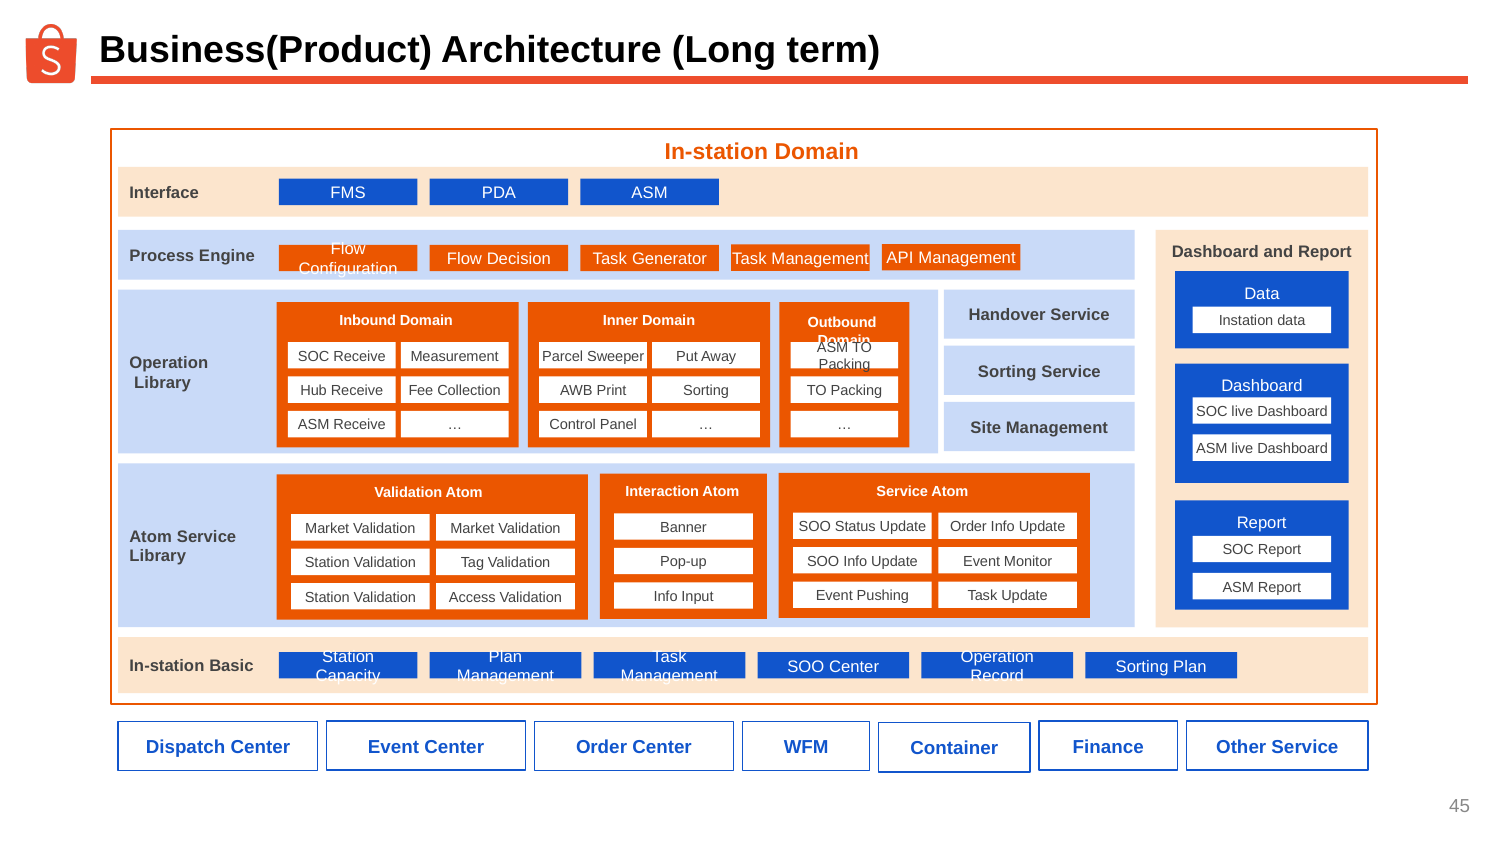

# Business(Product) Architecture (Long term)
In-station Domain

Interface
FMS
PDA
ASM
Process Engine
Dashboard and Report
API Management
Task Management
Flow Configuration
Flow Decision
Task Generator
Data
Handover Service
Operation
 Library

Outbound  Domain

Inner Domain
Inbound Domain
Instation data
ASM TO Packing
SOC Receive
Measurement
Parcel Sweeper
Put Away
Sorting Service
Dashboard
TO Packing
Hub Receive
AWB Print
Fee Collection
Sorting
SOC live Dashboard
Site Management
…
ASM Receive
…
Control Panel
…
ASM live Dashboard
Atom Service
Library

Service Atom

Interaction Atom

Validation Atom
Report
SOO Status Update
Order Info Update
Banner
Market Validation
Market Validation
SOC Report
SOO Info Update
Event Monitor
Pop-up
Station Validation
Tag Validation
ASM Report
Event Pushing
Task Update
Info Input
Station Validation
Access Validation
In-station Basic
Station Capacity
Plan Management
Task Management
SOO Center
Operation Record
Sorting Plan
Event Center
Finance
Other Service
Dispatch Center
Order Center
WFM
Container
45